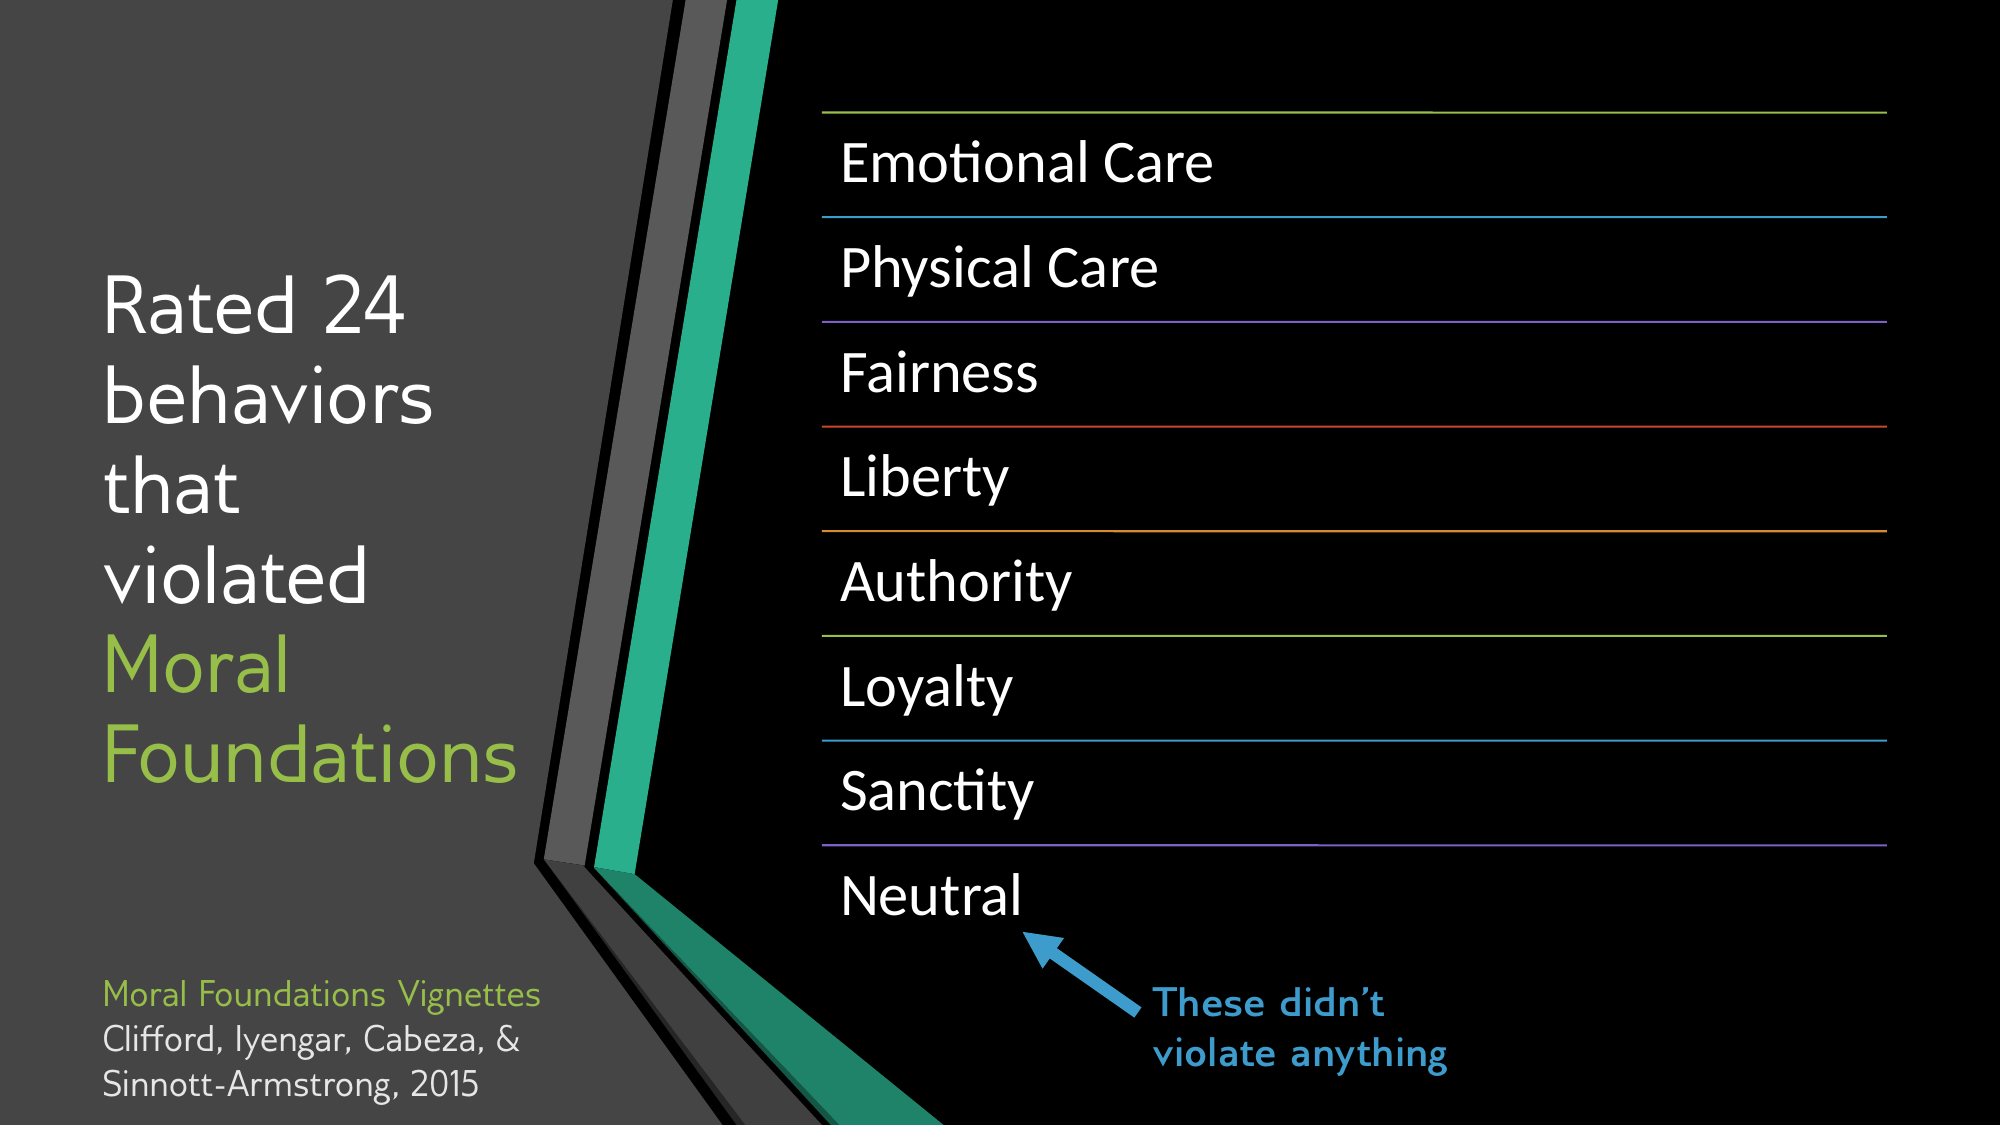

# Rated 24 behaviors that violated Moral Foundations
Emotional Care
Physical Care
Fairness
Liberty
Authority
Loyalty
Sanctity
Neutral
Moral Foundations Vignettes
Clifford, Iyengar, Cabeza, & Sinnott-Armstrong, 2015
These didn’t violate anything